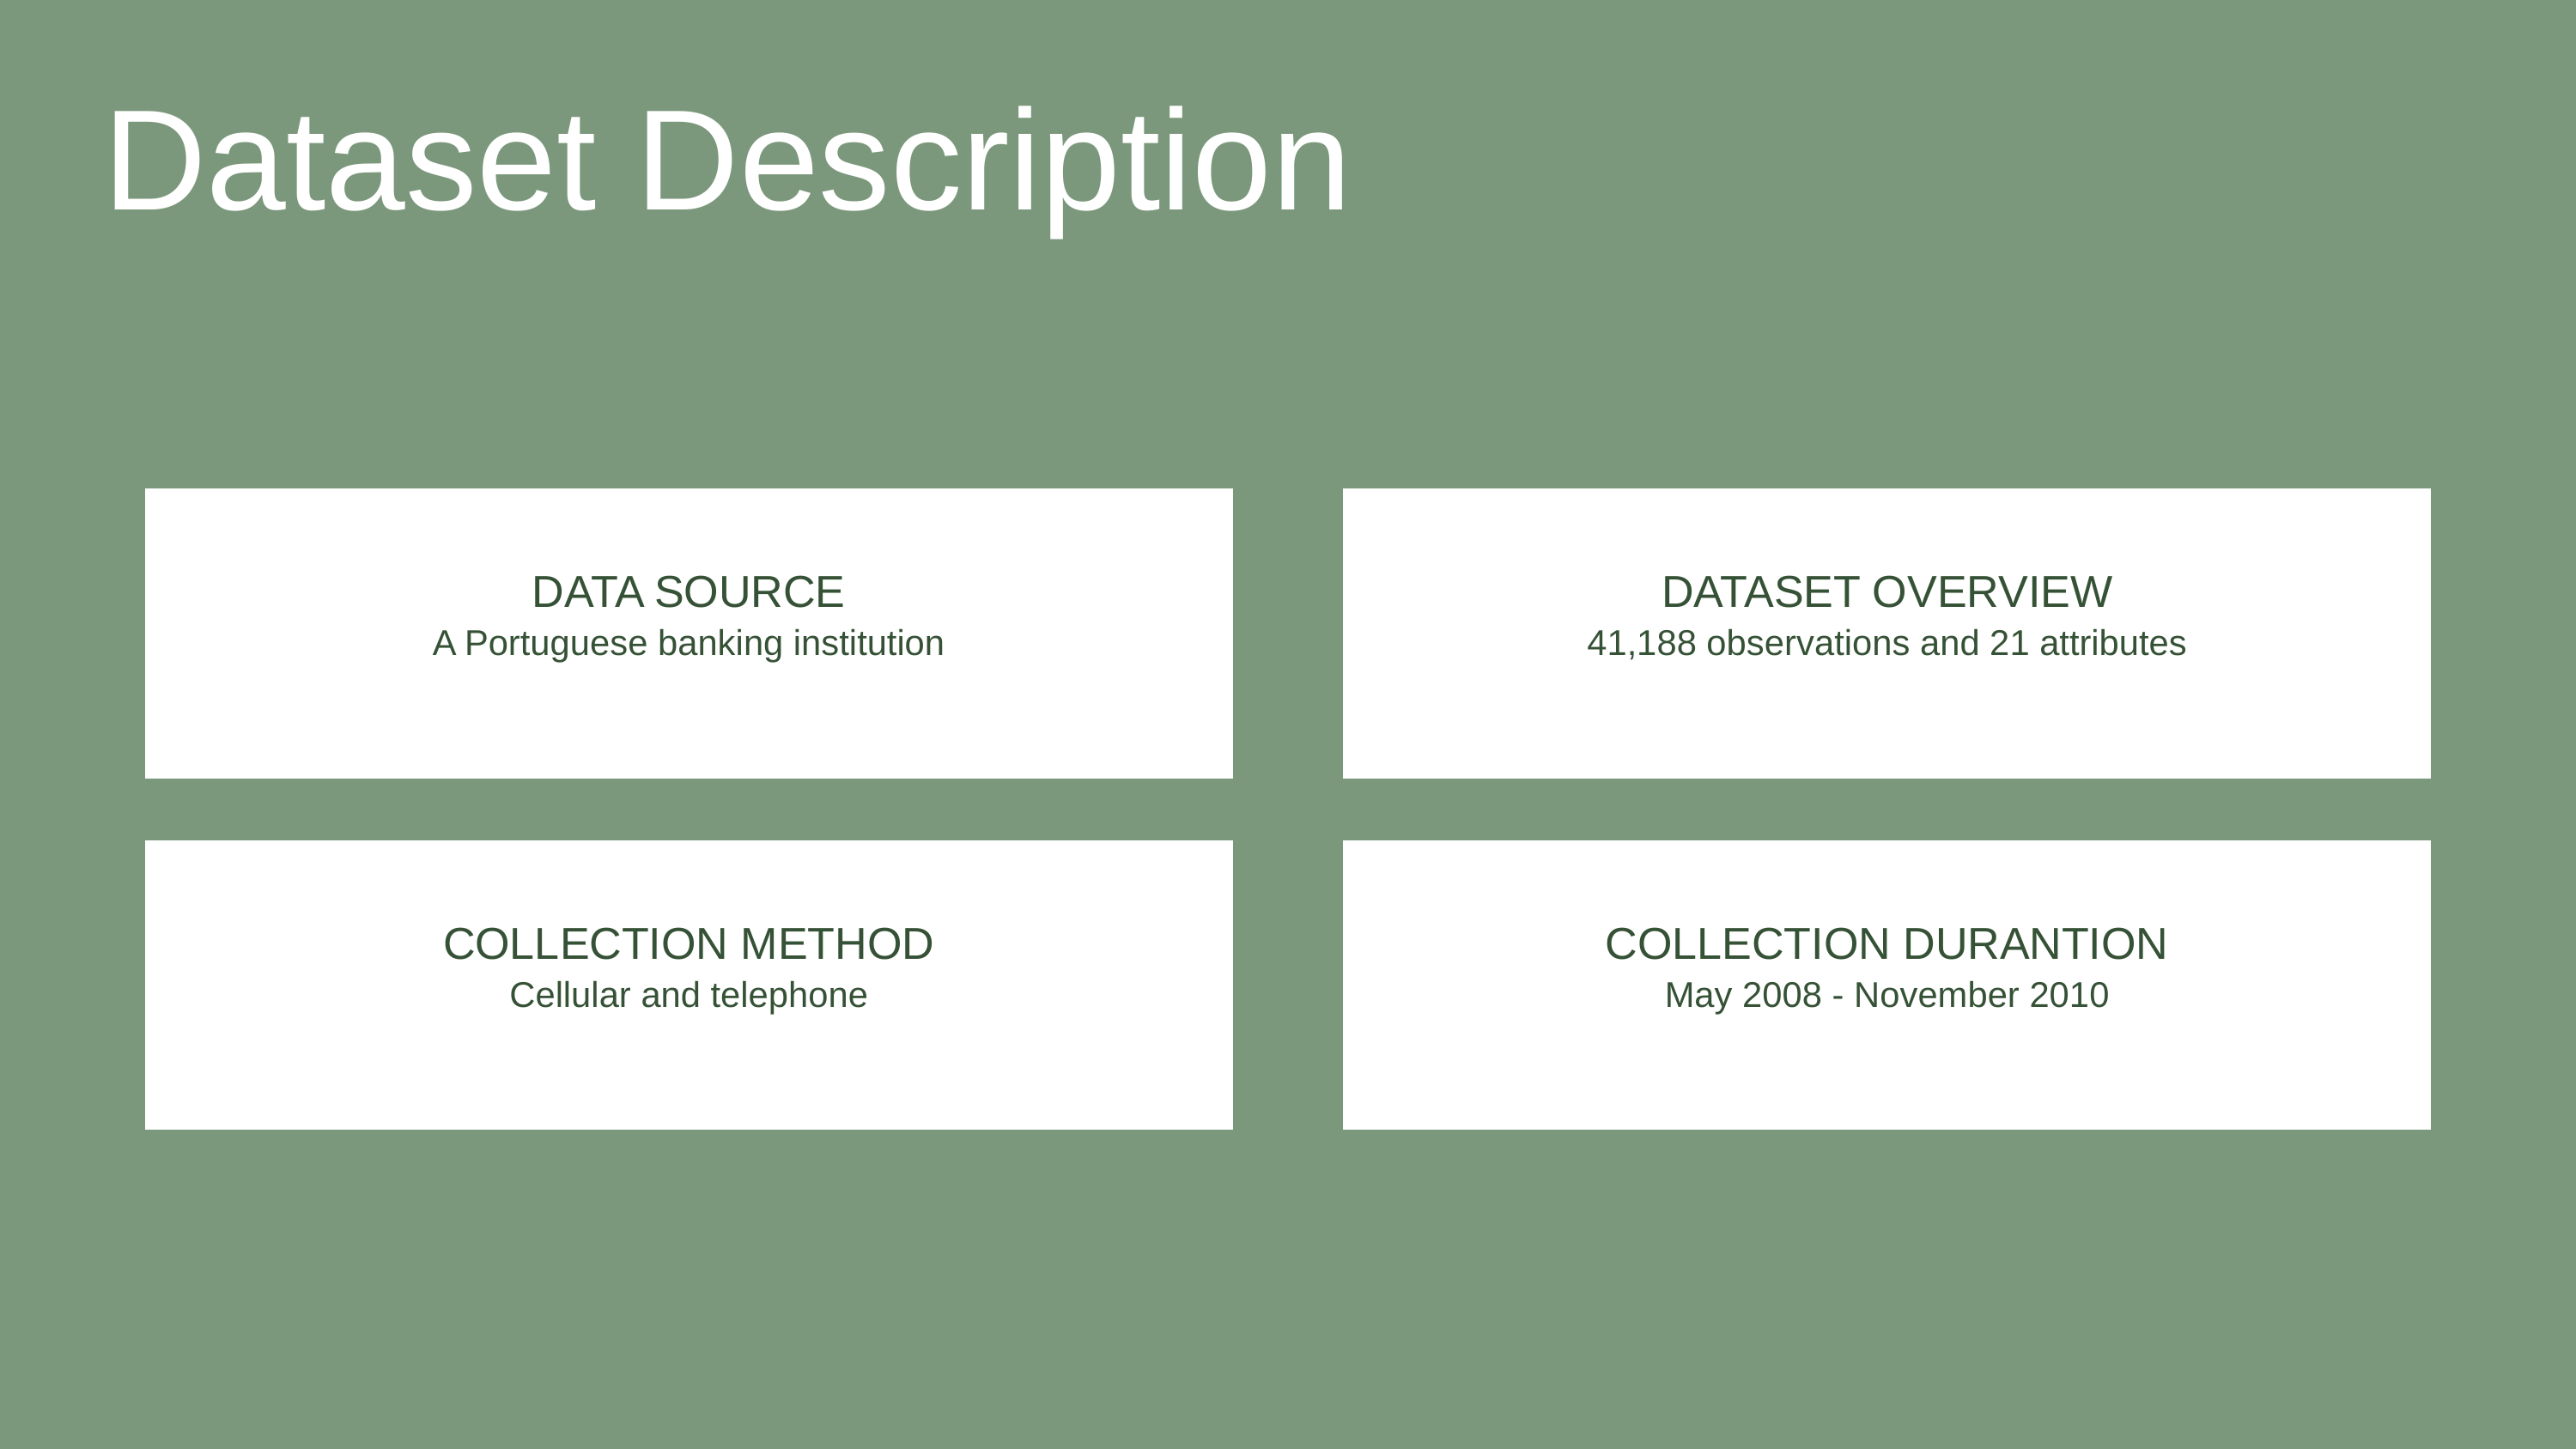

Dataset Description

DATA SOURCE
A Portuguese banking institution

DATASET OVERVIEW
41,188 observations and 21 attributes

COLLECTION METHOD
Cellular and telephone

COLLECTION DURANTION
May 2008 - November 2010